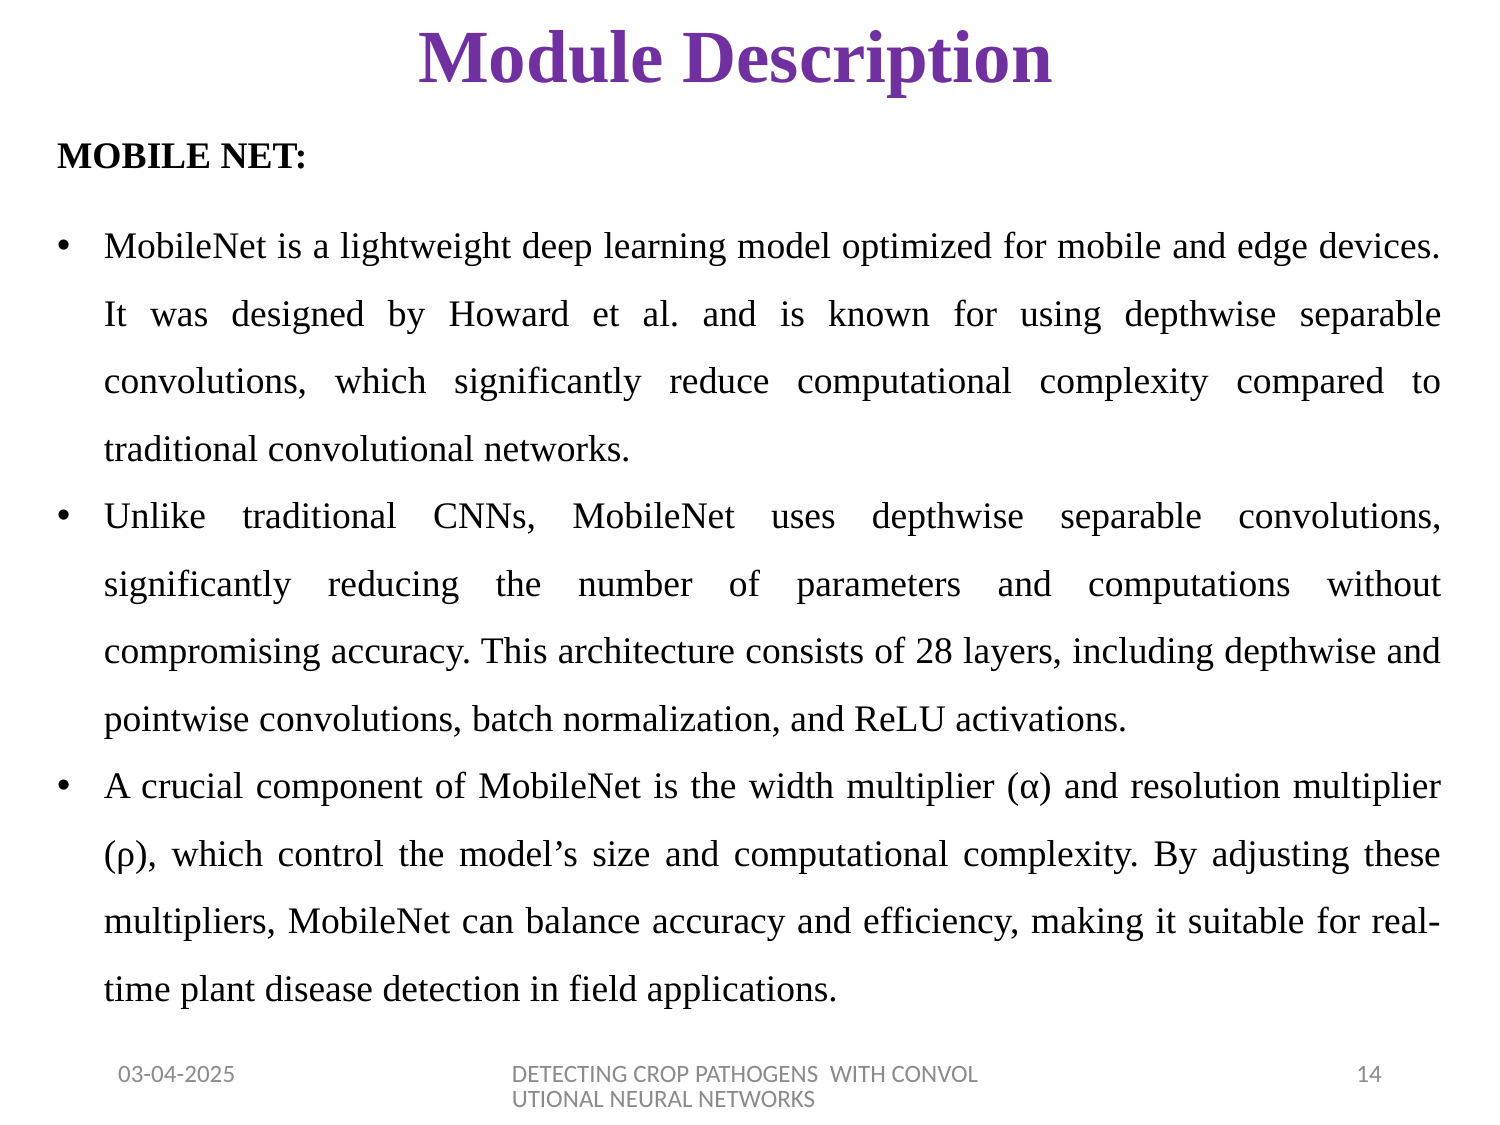

# Module Description
MOBILE NET:

MobileNet is a lightweight deep learning model optimized for mobile and edge devices. It was designed by Howard et al. and is known for using depthwise separable convolutions, which significantly reduce computational complexity compared to traditional convolutional networks.
Unlike traditional CNNs, MobileNet uses depthwise separable convolutions, significantly reducing the number of parameters and computations without compromising accuracy. This architecture consists of 28 layers, including depthwise and pointwise convolutions, batch normalization, and ReLU activations.
A crucial component of MobileNet is the width multiplier (α) and resolution multiplier (ρ), which control the model’s size and computational complexity. By adjusting these multipliers, MobileNet can balance accuracy and efficiency, making it suitable for real-time plant disease detection in field applications.

03-04-2025
DETECTING CROP PATHOGENS  WITH CONVOLUTIONAL NEURAL NETWORKS
14